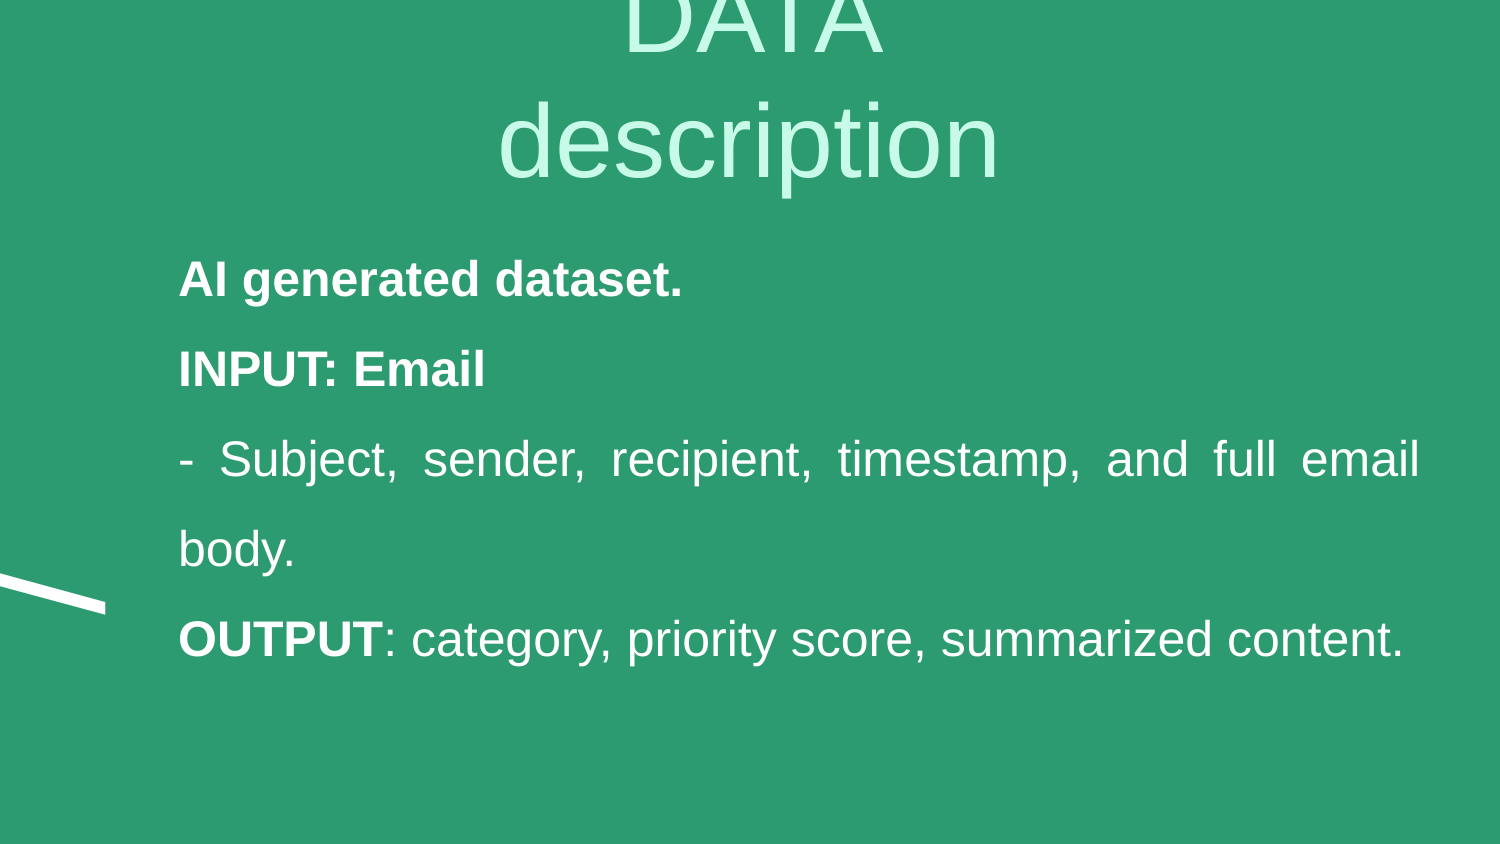

# DATA description
AI generated dataset.
INPUT: Email
- Subject, sender, recipient, timestamp, and full email body.
OUTPUT: category, priority score, summarized content.